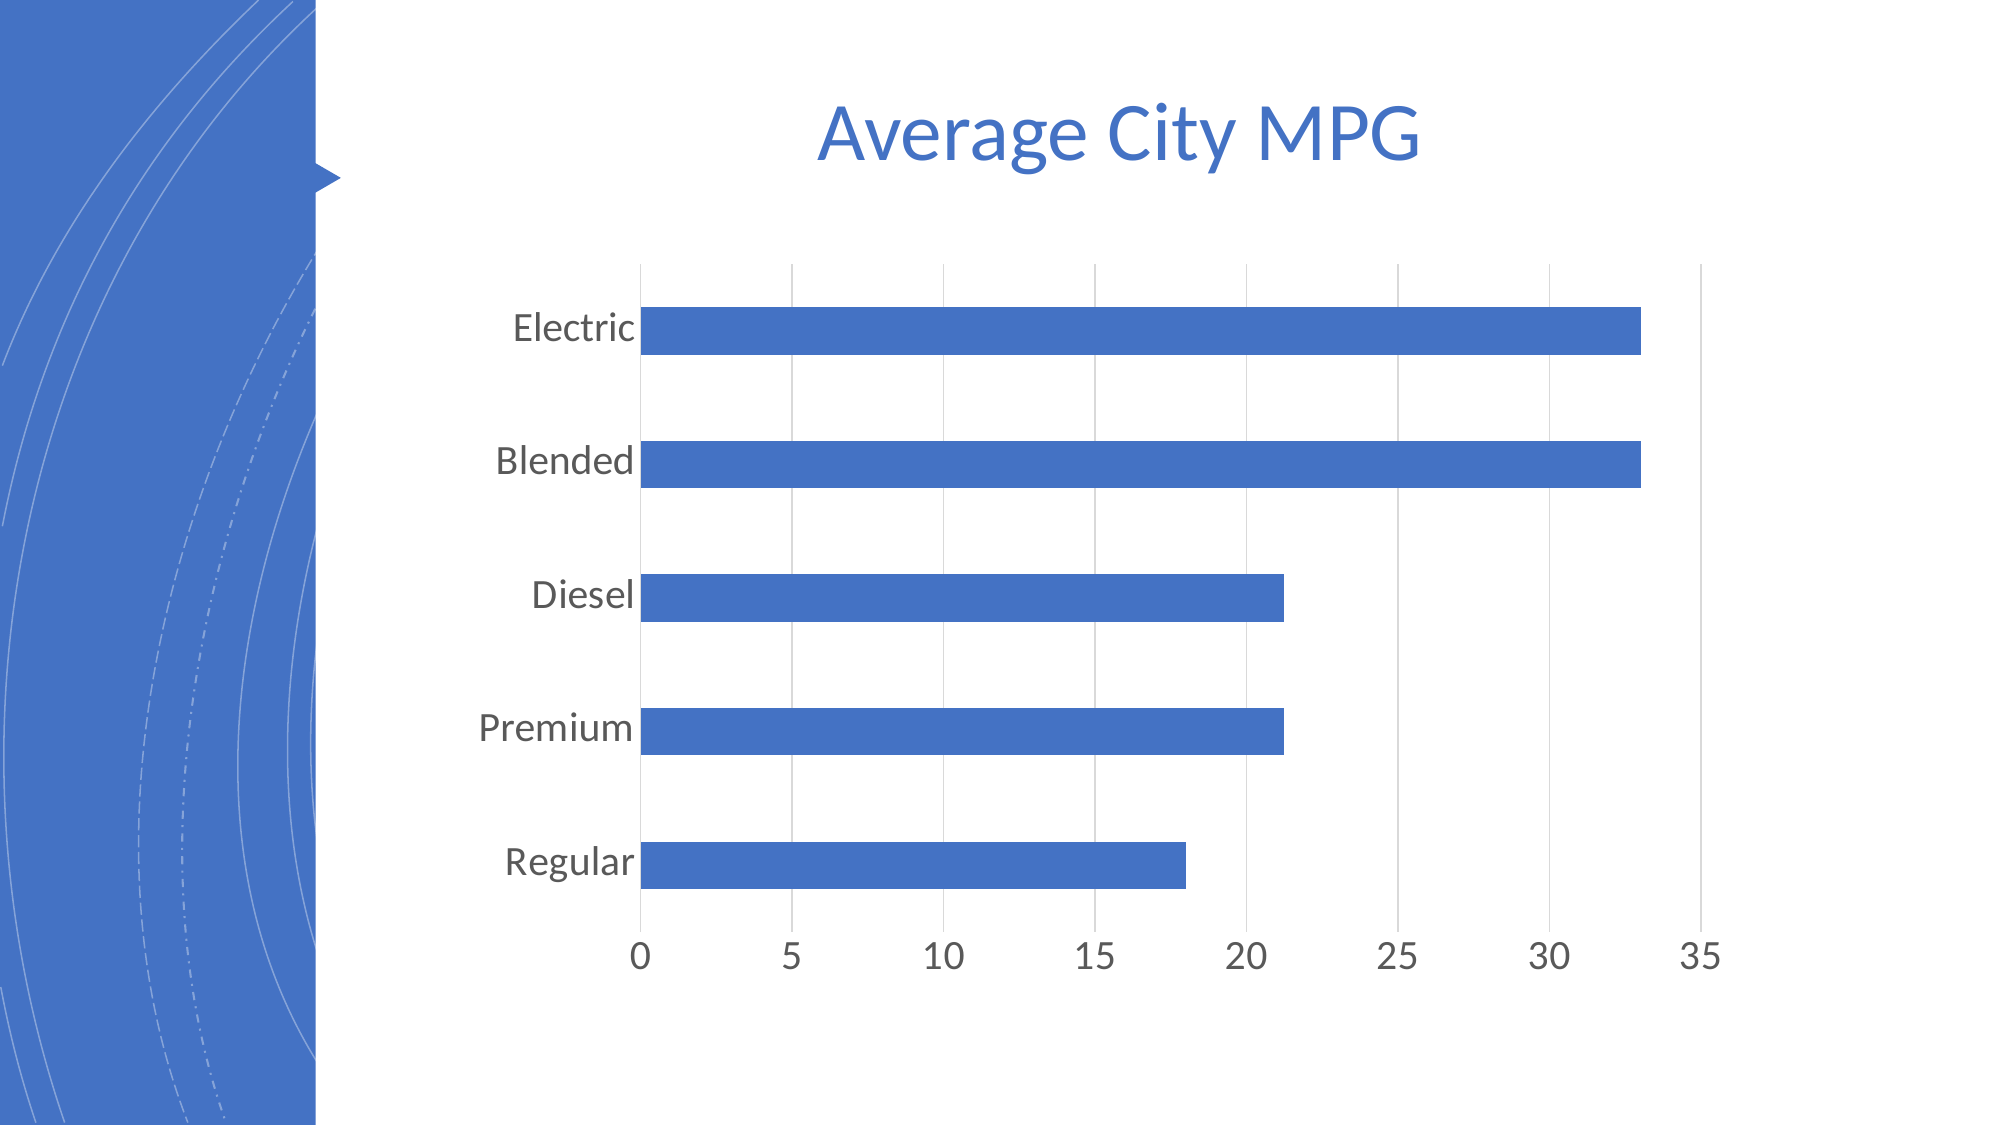

# Average City MPG

### Chart

| Category |  |
|---|---|
| Regular | 18.01 |
| Premium | 21.23 |
| Diesel | 21.23 |
| Blended | 33.04 |
| Electric | 33.04 |